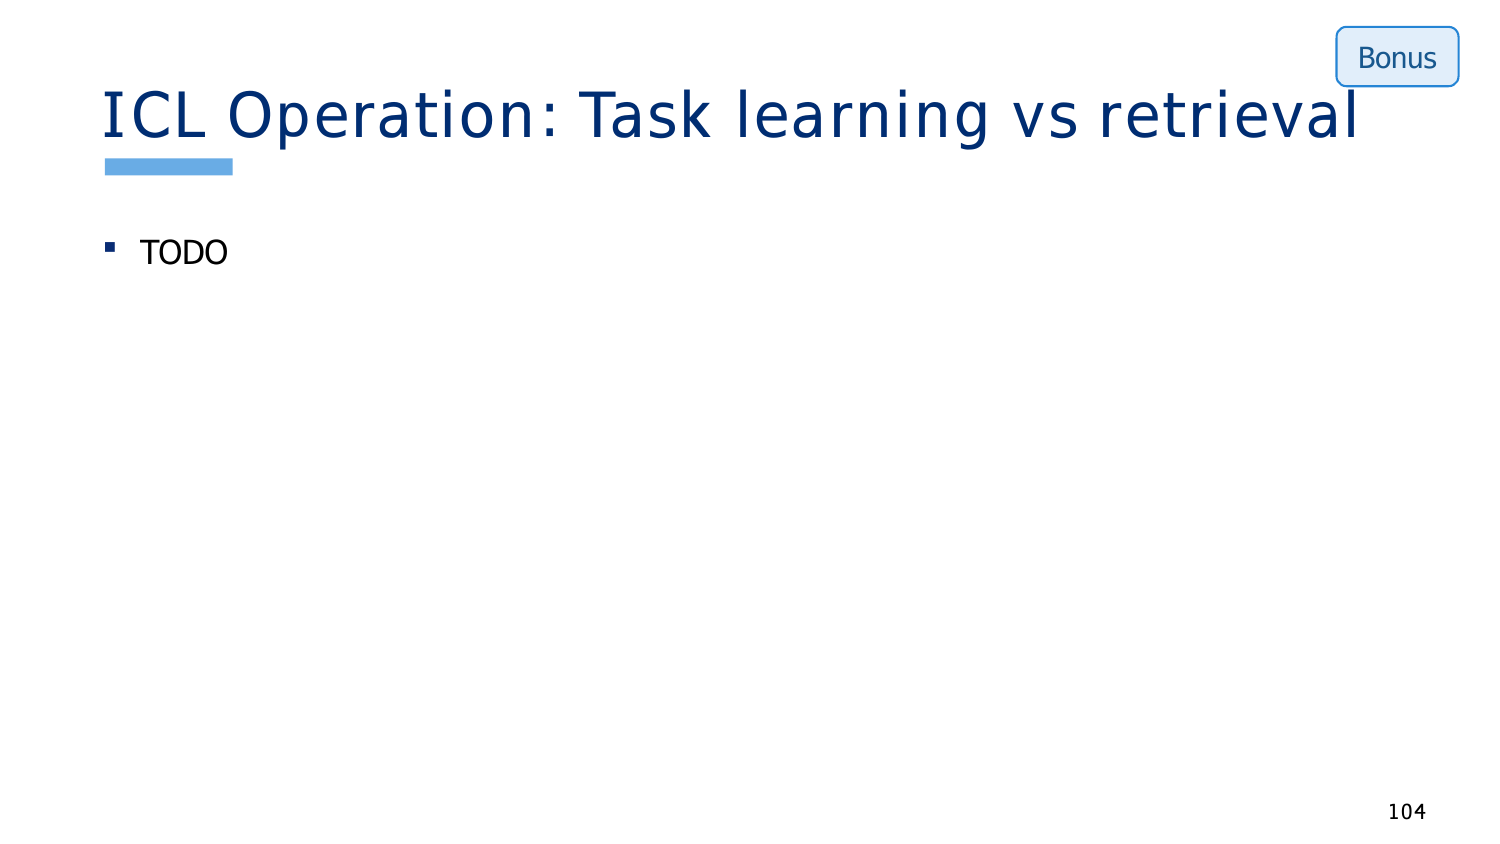

# ICL Operation: Task learning vs retrieval
Bonus
TODO